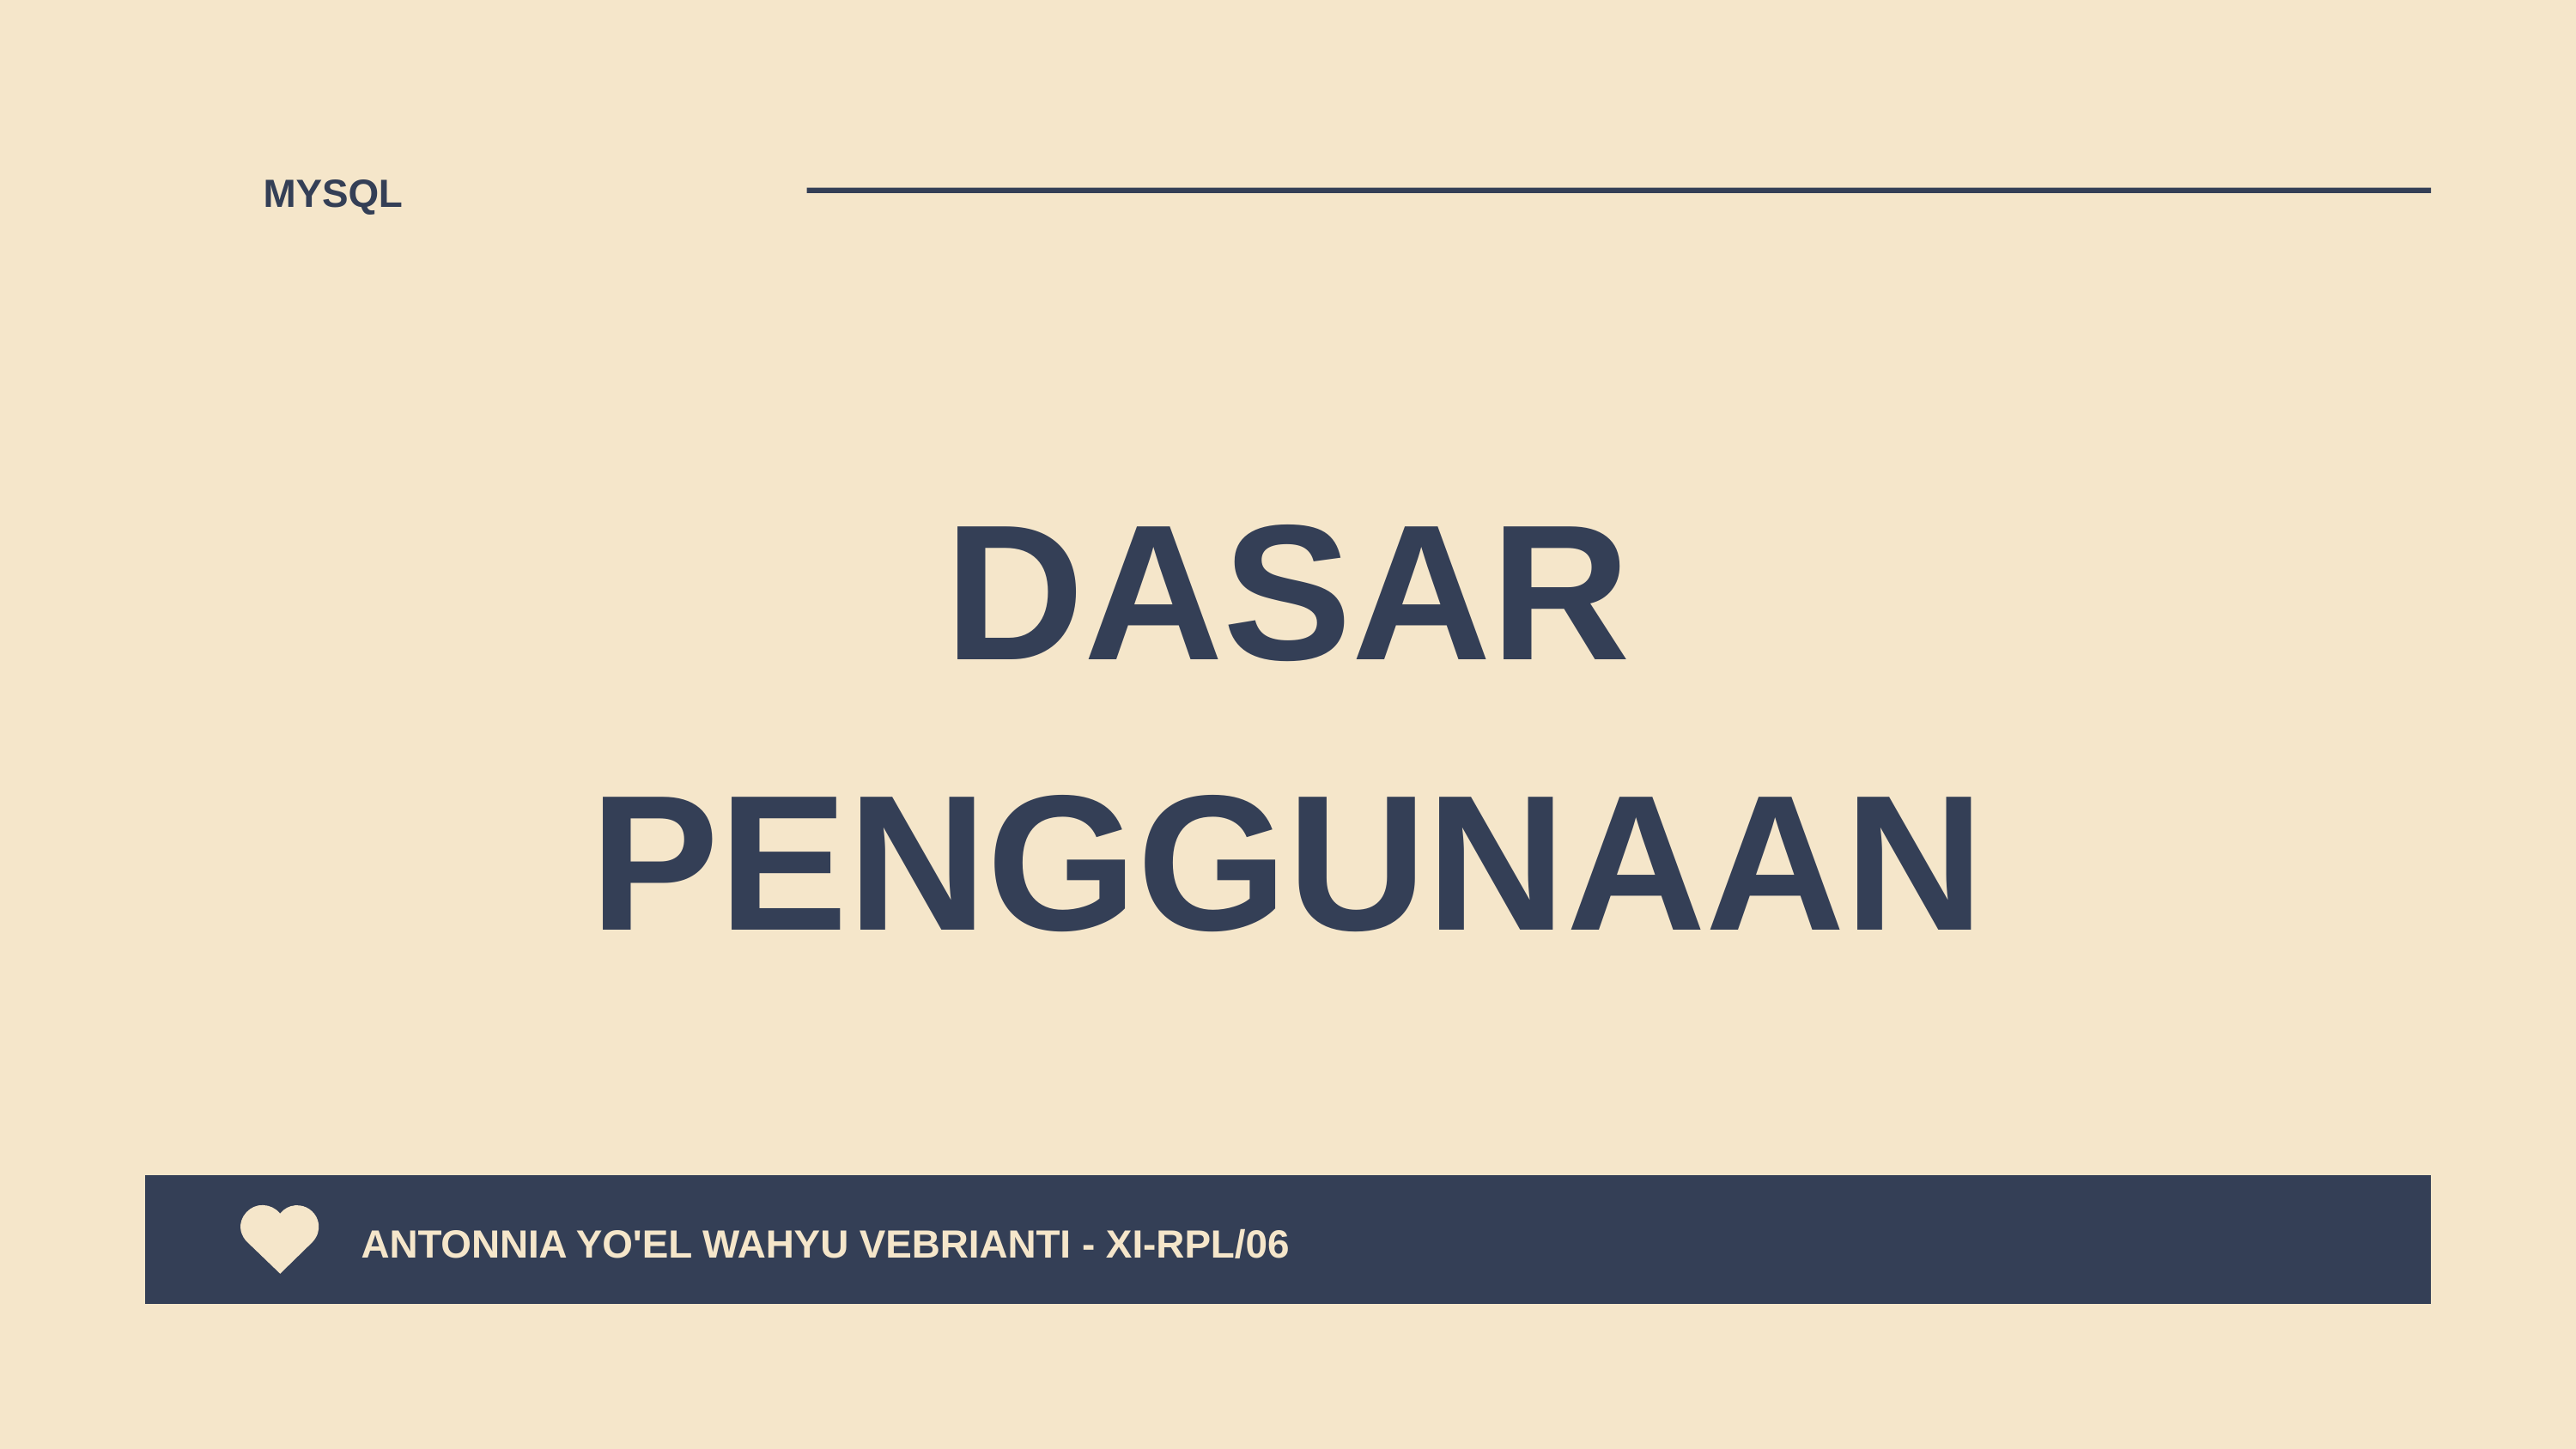

MYSQL

DASAR PENGGUNAAN

ANTONNIA YO'EL WAHYU VEBRIANTI - XI-RPL/06